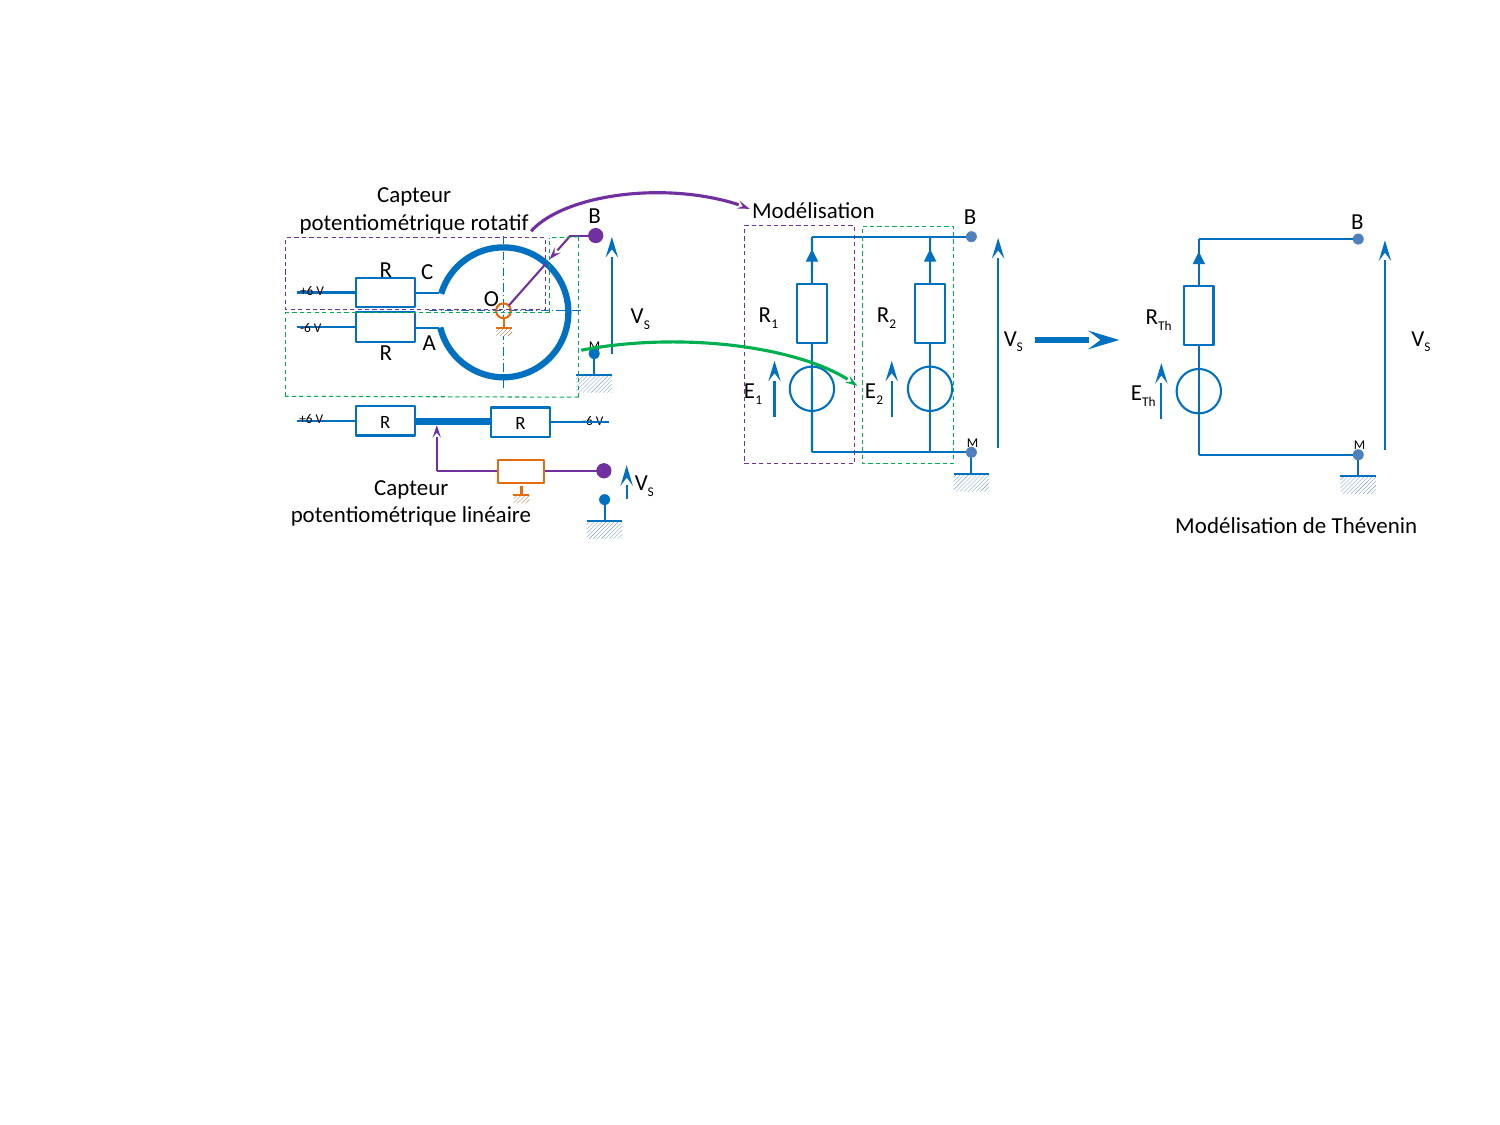

Capteur potentiométrique rotatif
Modélisation

B
B
B

RTh
VS

ETh
M

R

C
+6 V

O

R1
R2
VS
-6 V

M
VS
A

R

E1
E2
+6 V
-6 V

R
R

VS

M

Capteur potentiométrique linéaire
Modélisation de Thévenin